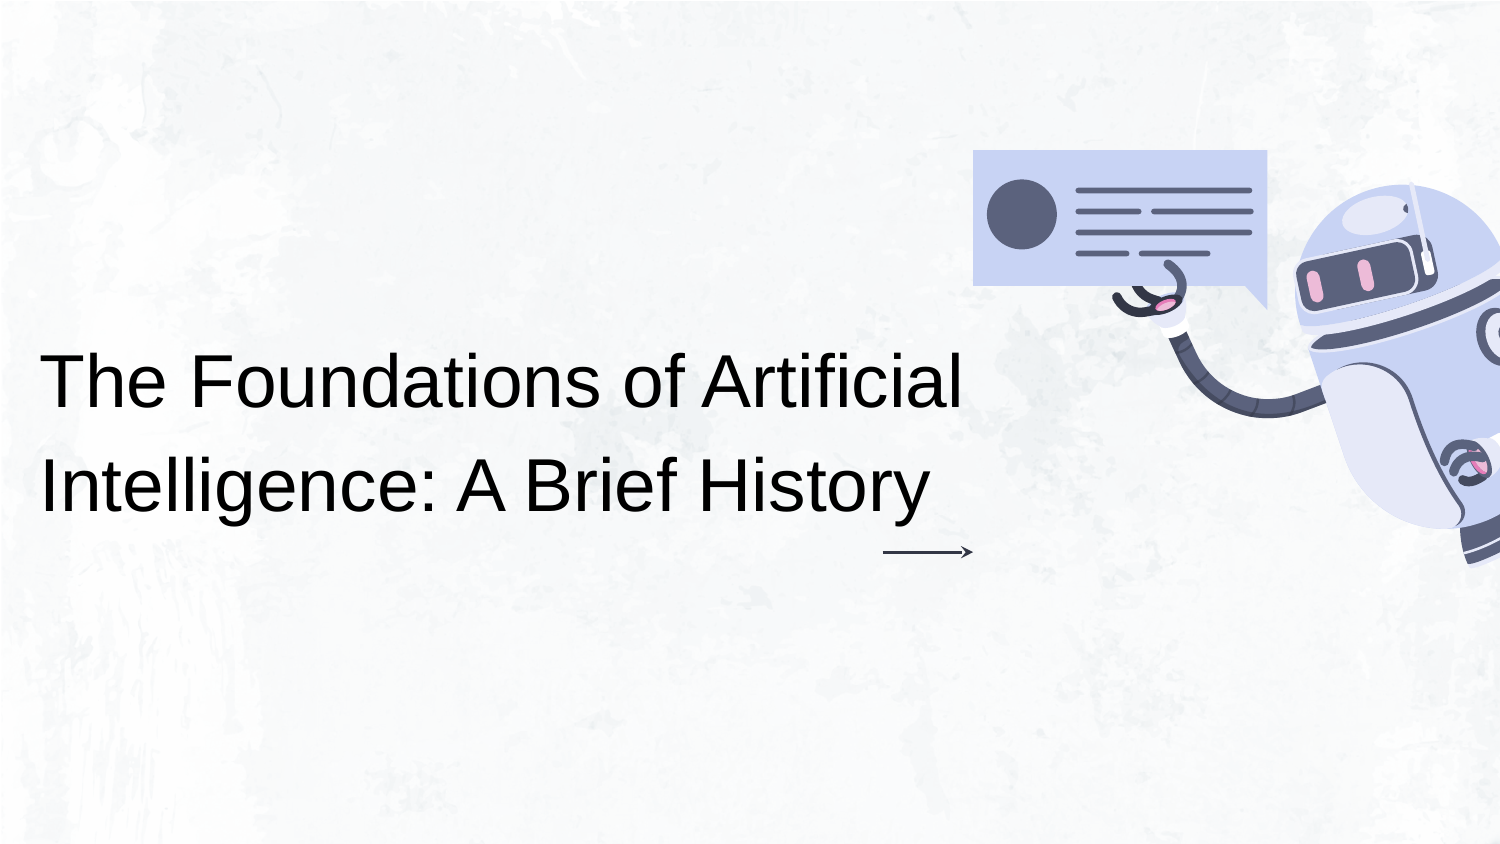

# The Foundations of Artificial Intelligence: A Brief History